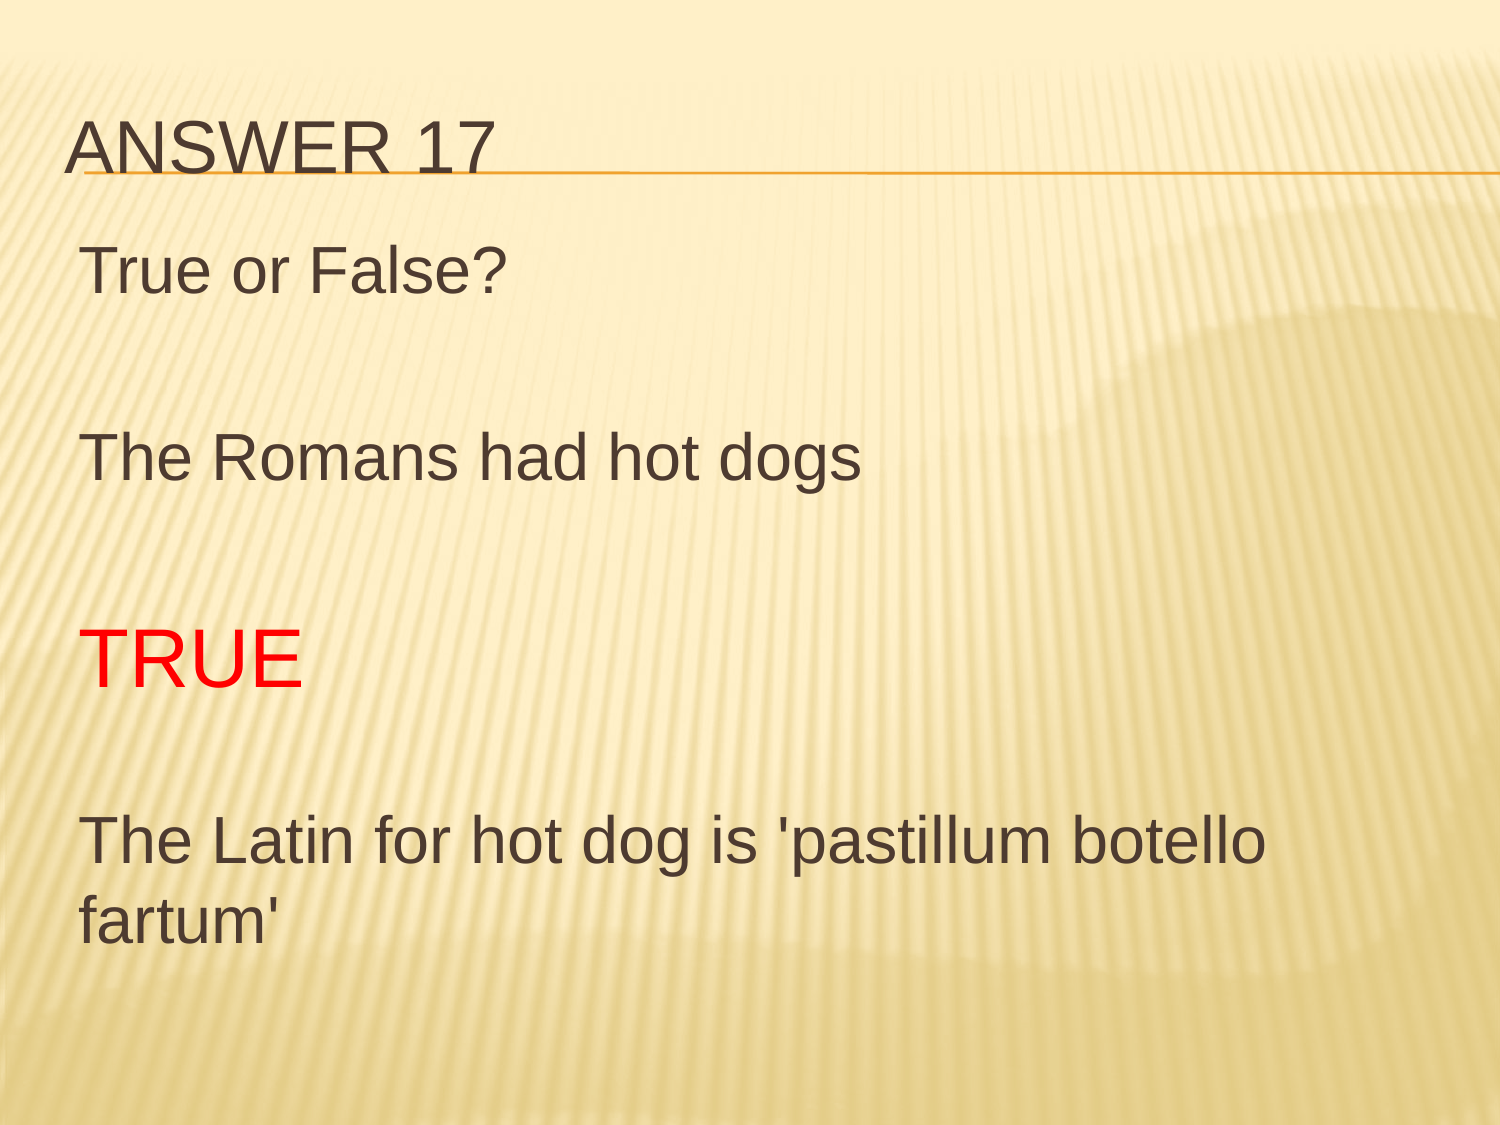

# Answer 17
True or False?

The Romans had hot dogs

TRUE
The Latin for hot dog is 'pastillum botello fartum'